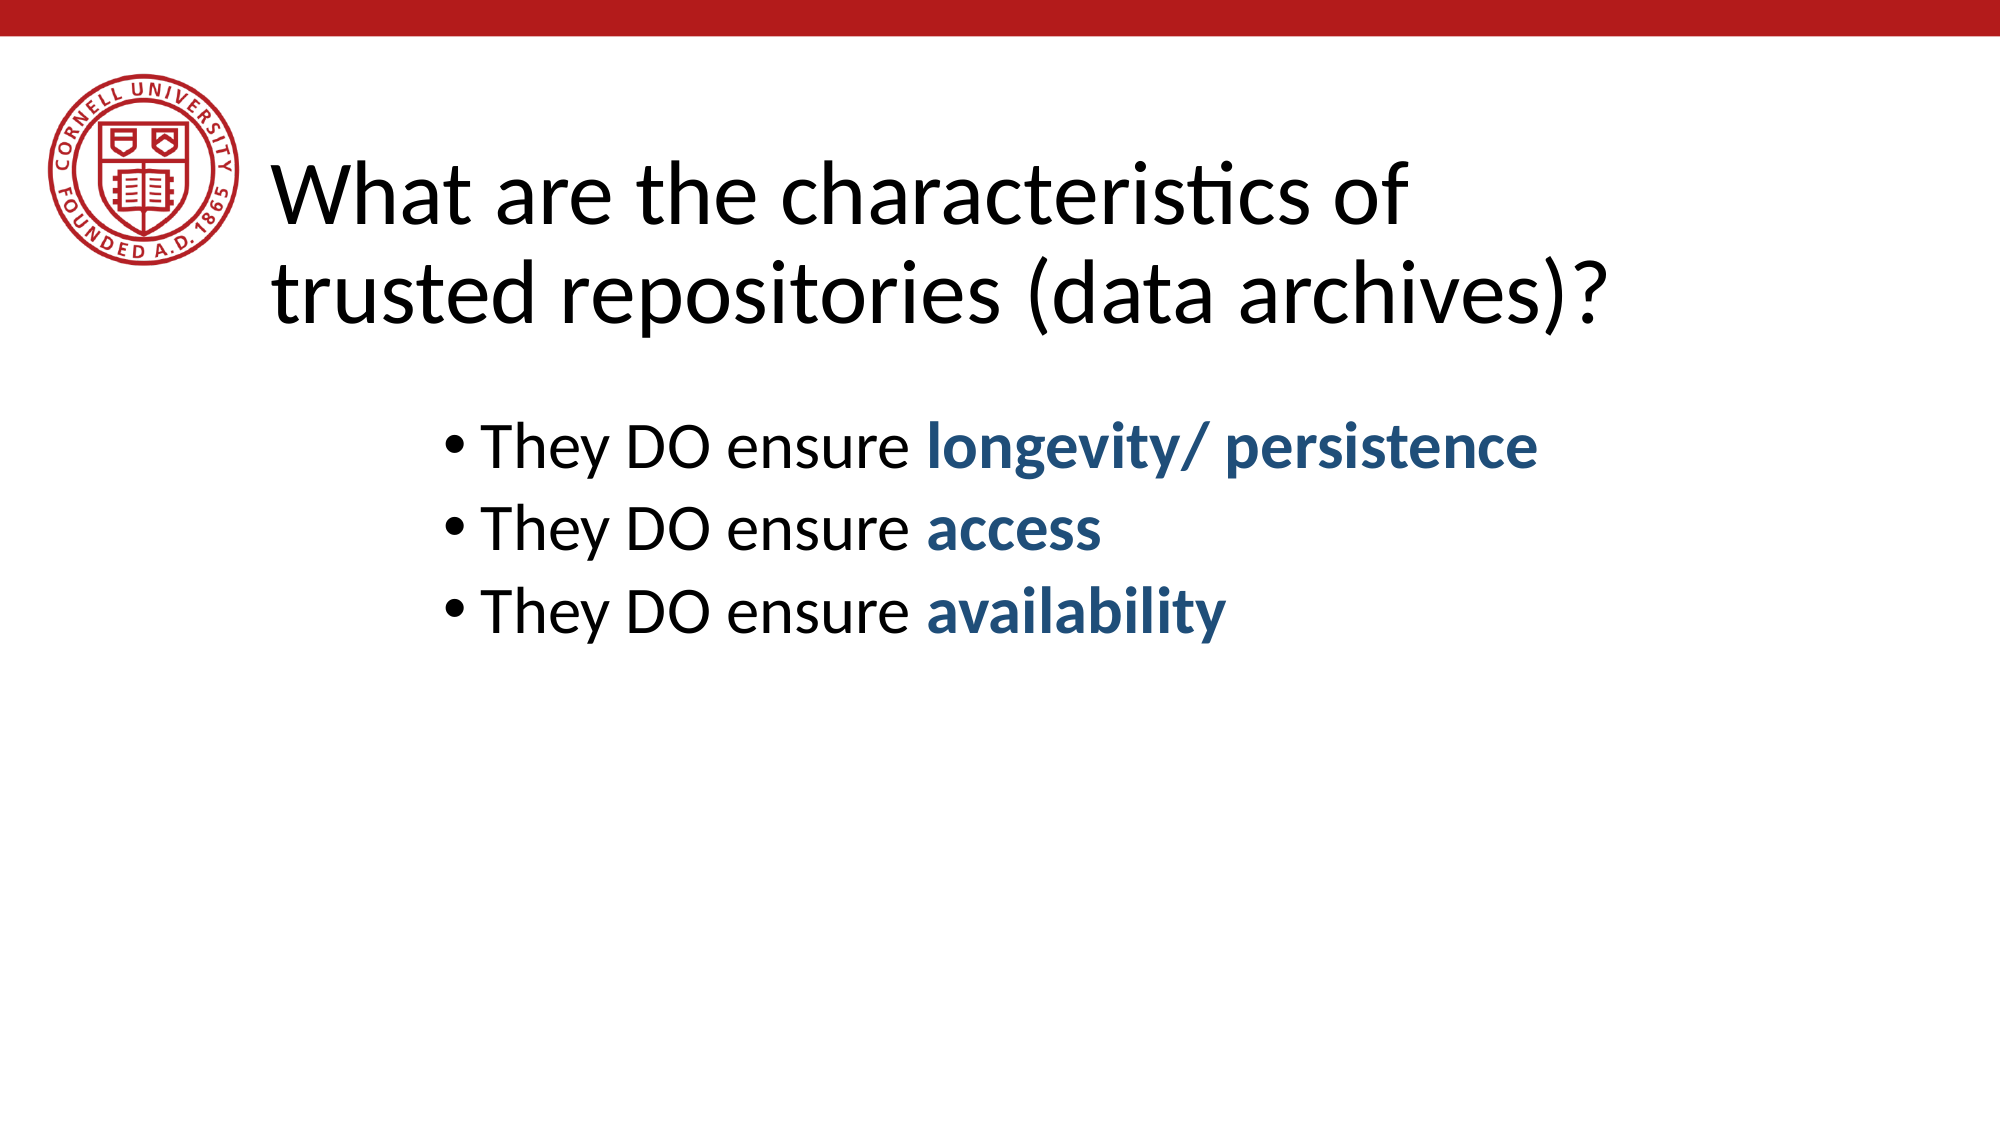

# What are the characteristics of trusted repositories (data archives)?

They DO ensure longevity/ persistence
They DO ensure access
They DO ensure availability